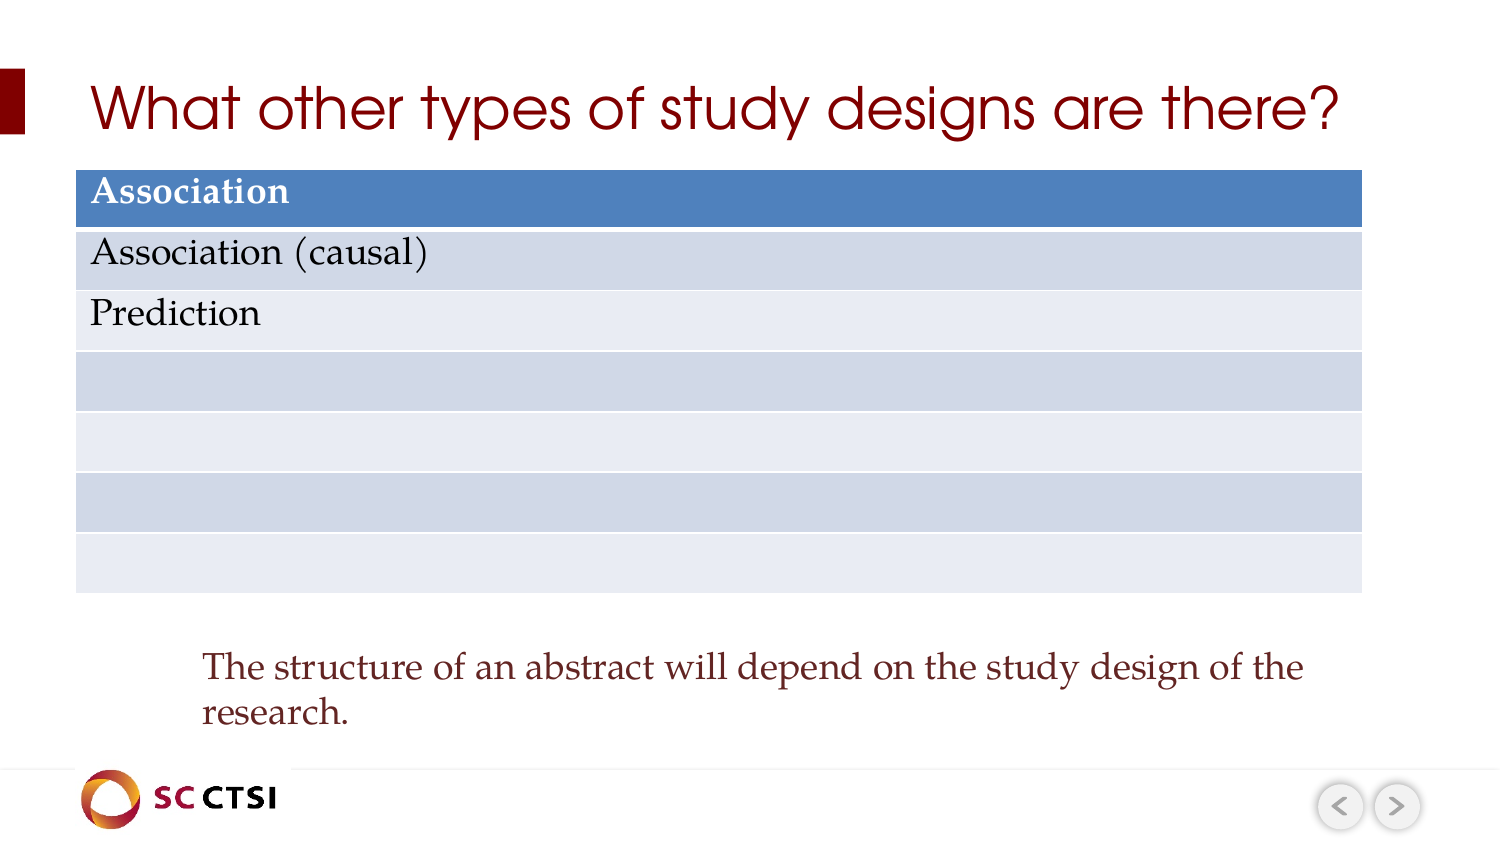

# What other types of study designs are there?
| Association |
| --- |
| Association (causal) |
| Prediction |
|  |
|  |
|  |
|  |
The structure of an abstract will depend on the study design of the research.